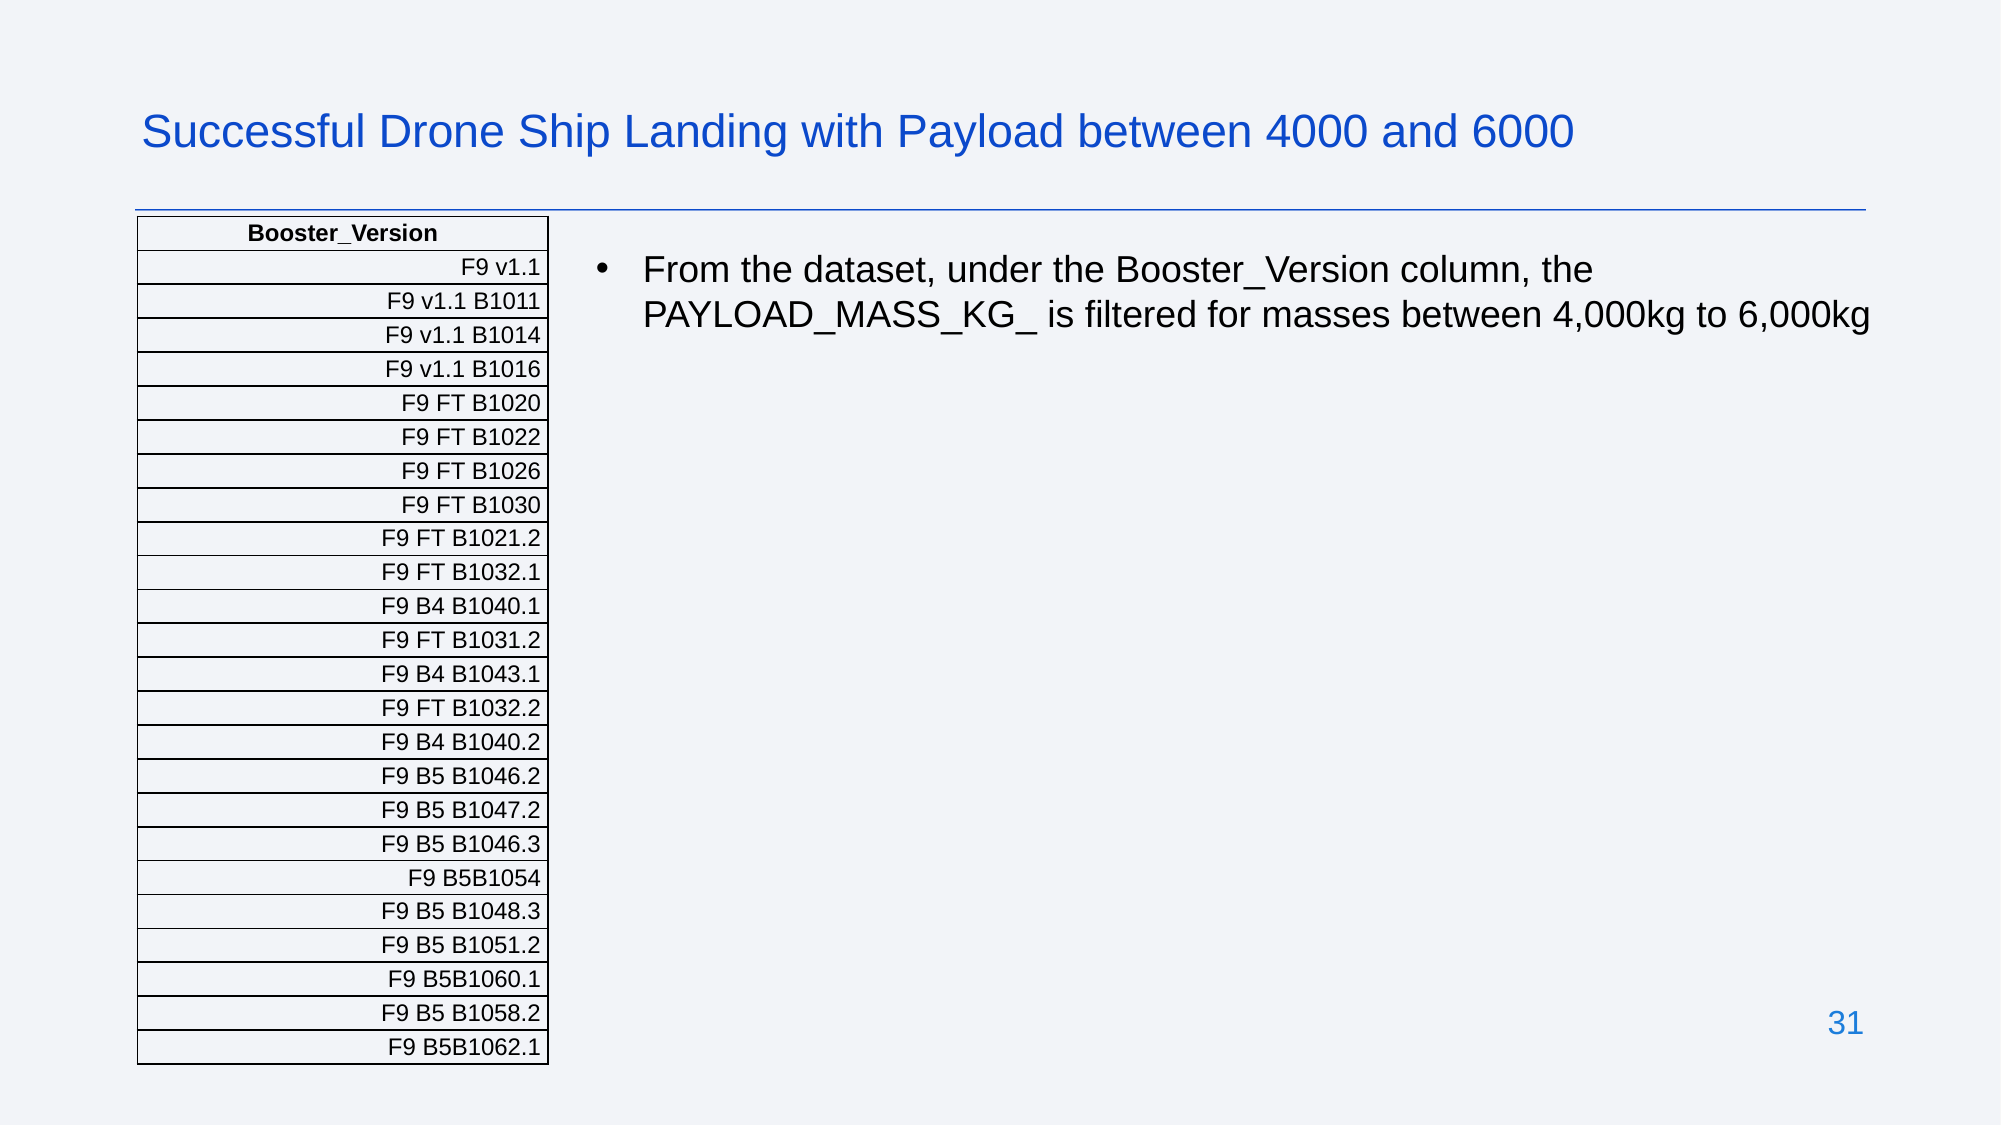

Successful Drone Ship Landing with Payload between 4000 and 6000
| Booster\_Version |
| --- |
| F9 v1.1 |
| F9 v1.1 B1011 |
| F9 v1.1 B1014 |
| F9 v1.1 B1016 |
| F9 FT B1020 |
| F9 FT B1022 |
| F9 FT B1026 |
| F9 FT B1030 |
| F9 FT B1021.2 |
| F9 FT B1032.1 |
| F9 B4 B1040.1 |
| F9 FT B1031.2 |
| F9 B4 B1043.1 |
| F9 FT B1032.2 |
| F9 B4 B1040.2 |
| F9 B5 B1046.2 |
| F9 B5 B1047.2 |
| F9 B5 B1046.3 |
| F9 B5B1054 |
| F9 B5 B1048.3 |
| F9 B5 B1051.2 |
| F9 B5B1060.1 |
| F9 B5 B1058.2 |
| F9 B5B1062.1 |
From the dataset, under the Booster_Version column, the PAYLOAD_MASS_KG_ is filtered for masses between 4,000kg to 6,000kg
31